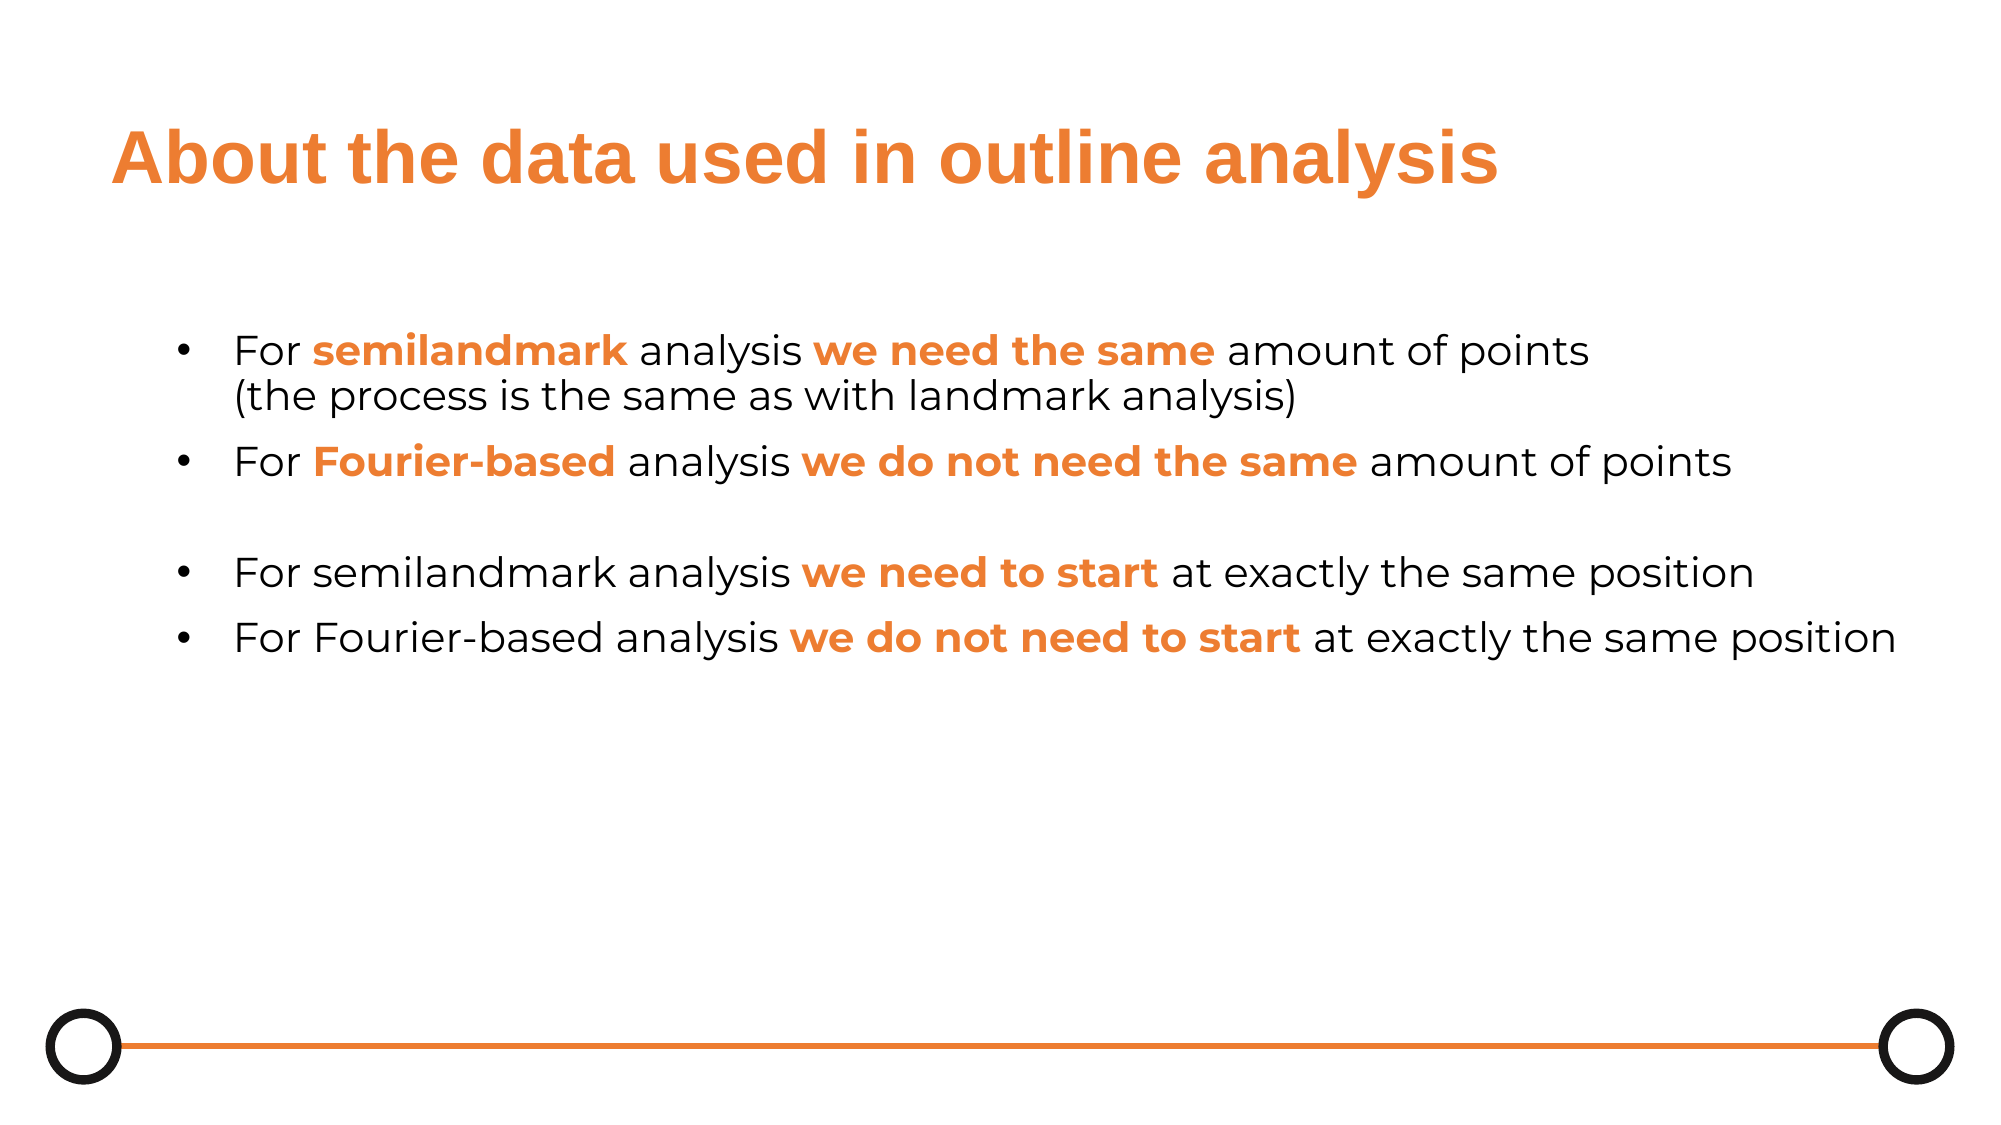

About the data used in outline analysis
For semilandmark analysis we need the same amount of points
(the process is the same as with landmark analysis)
For Fourier-based analysis we do not need the same amount of points
For semilandmark analysis we need to start at exactly the same position
For Fourier-based analysis we do not need to start at exactly the same position